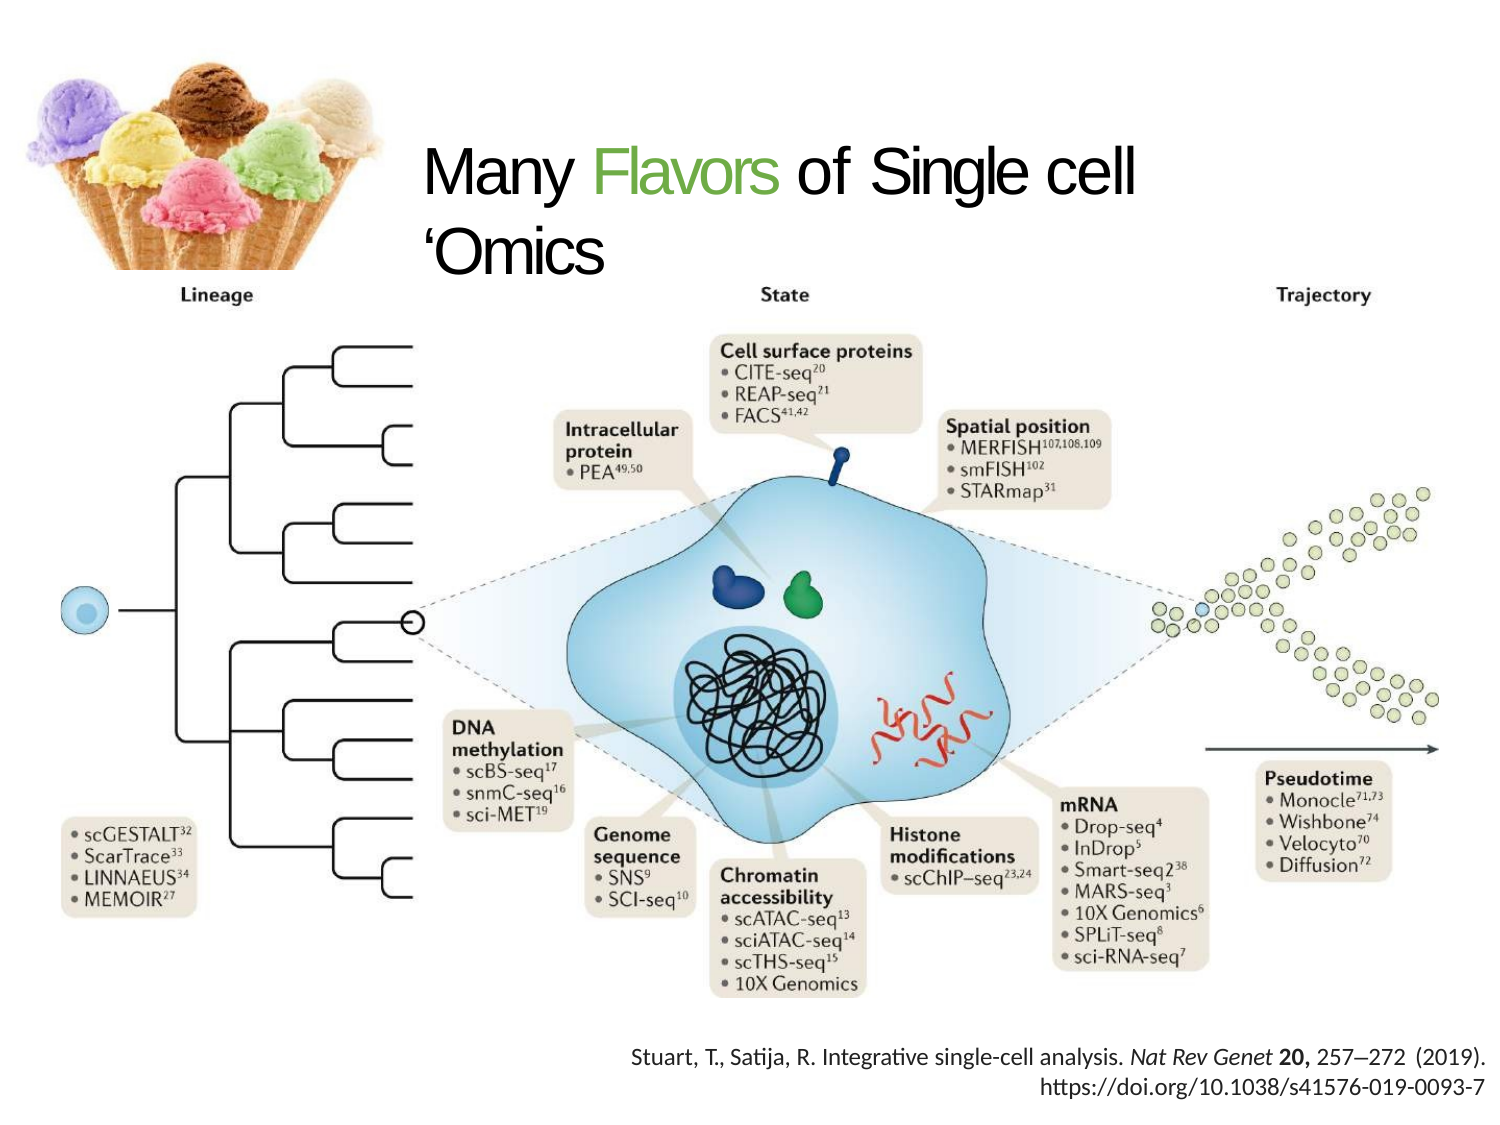

# Many Flavors of Single cell ‘Omics

Stuart, T., Satija, R. Integrative single-cell analysis. Nat Rev Genet 20, 257–272 (2019).
https://doi.org/10.1038/s41576-019-0093-7